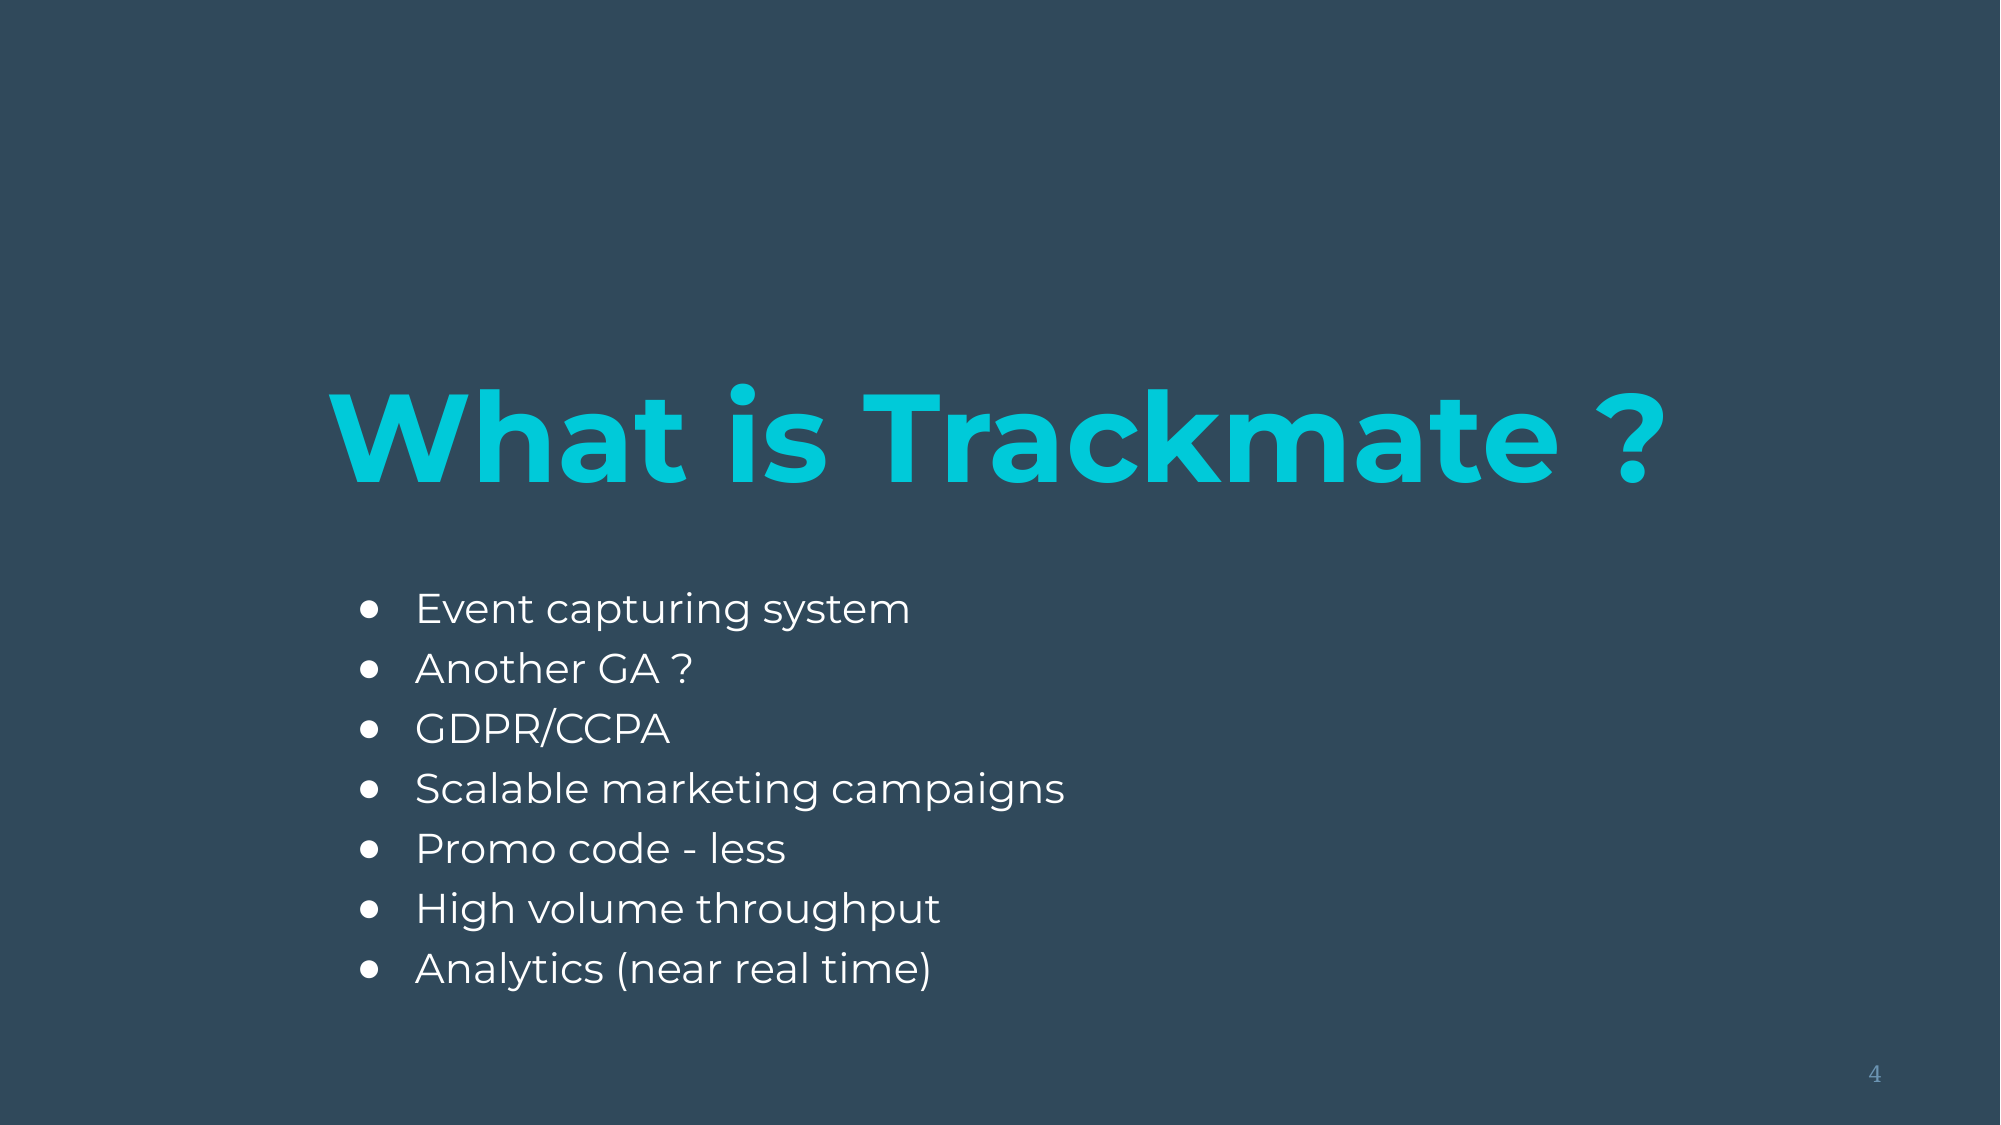

# What is Trackmate ?
Event capturing system
Another GA ?
GDPR/CCPA
Scalable marketing campaigns
Promo code - less
High volume throughput
Analytics (near real time)
4